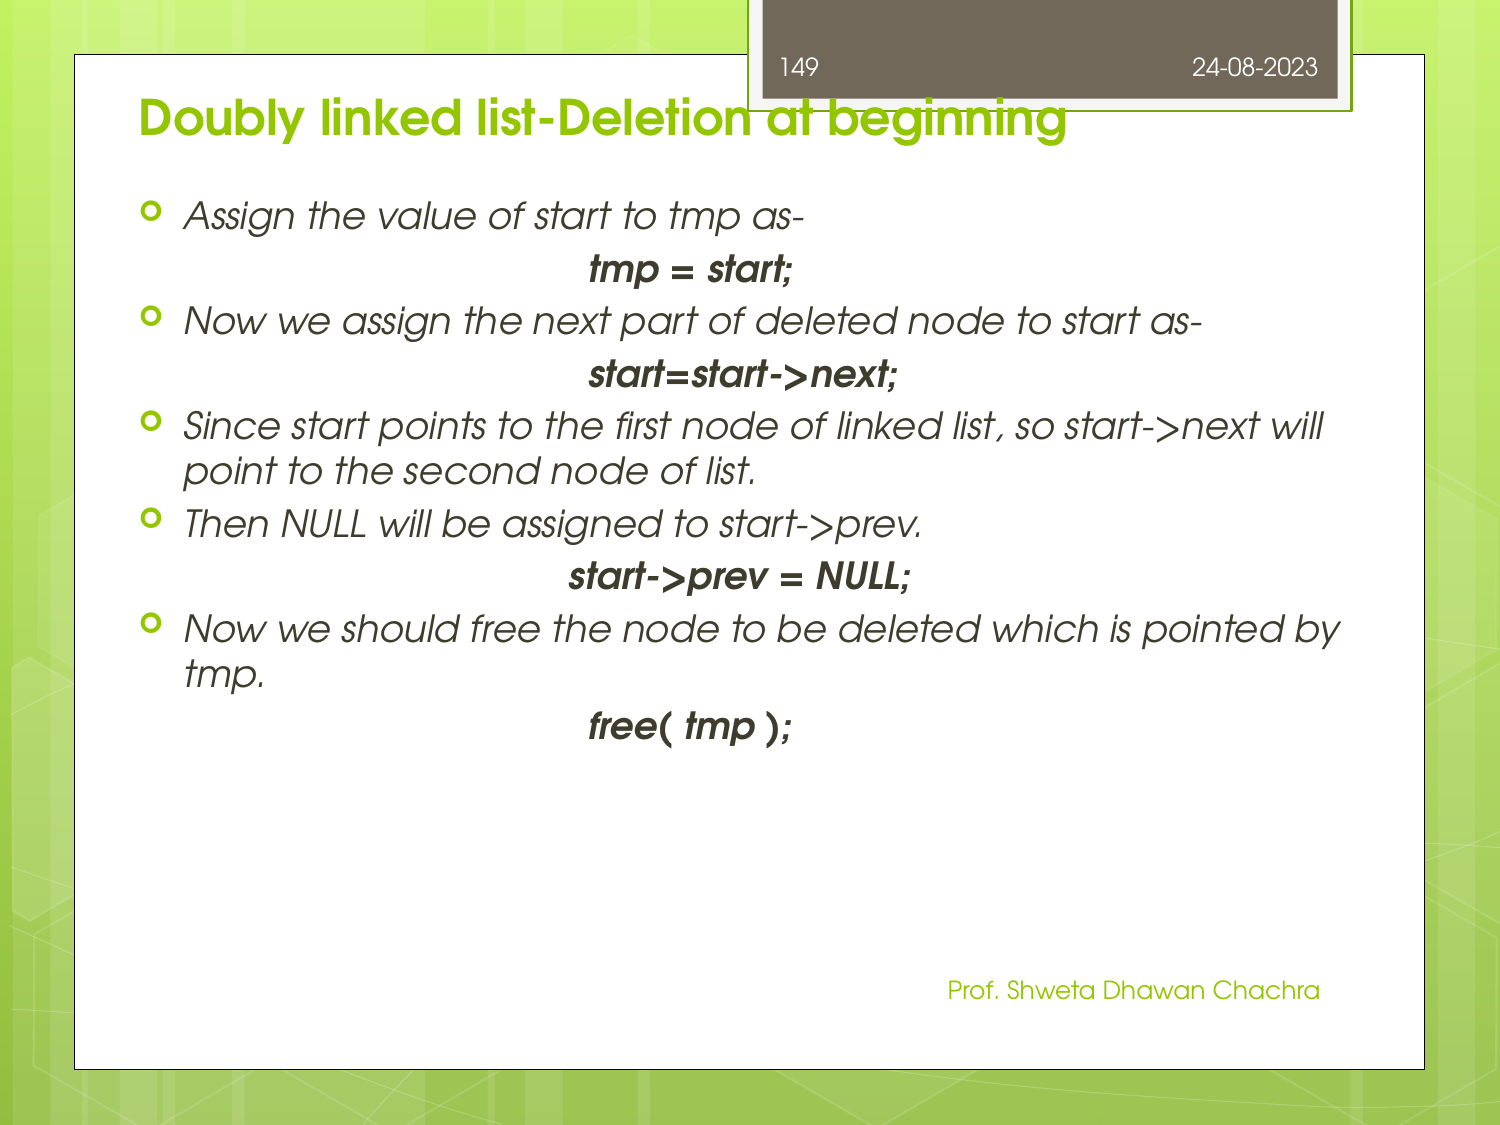

149
24-08-2023
Doubly linked list-Deletion at beginning
Assign the value of start to tmp as-
			tmp = start;
Now we assign the next part of deleted node to start as-
			start=start->next;
Since start points to the first node of linked list, so start->next will point to the second node of list.
Then NULL will be assigned to start->prev.
                                         start->prev = NULL;
Now we should free the node to be deleted which is pointed by tmp.
			free( tmp );

Prof. Shweta Dhawan Chachra